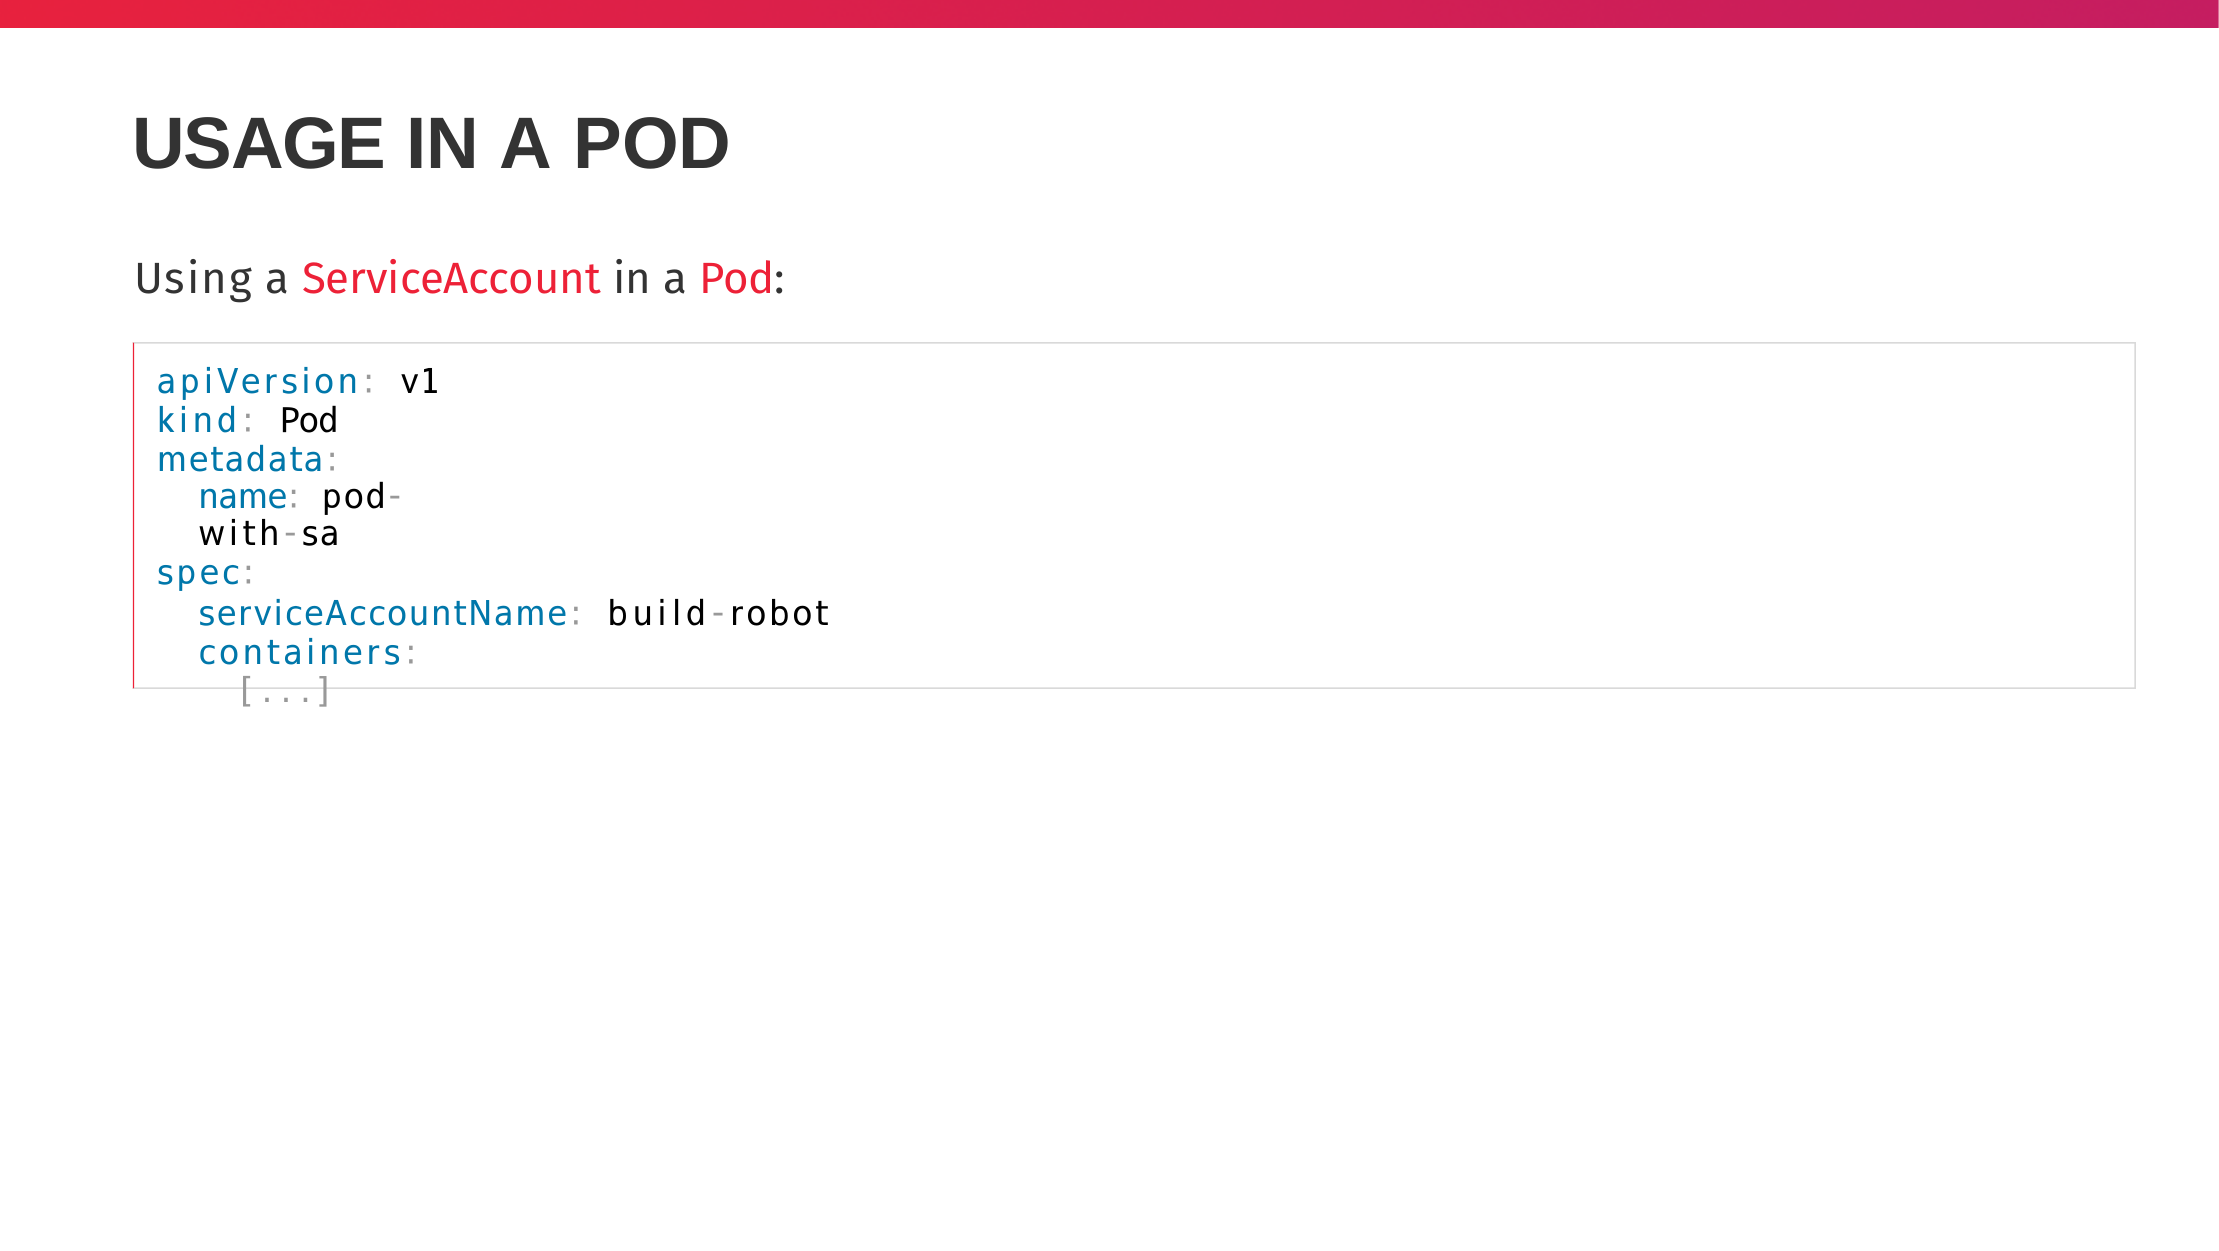

# USAGE IN A POD
Using a ServiceAccount in a Pod:

apiVersion:  v1 kind: Pod metadata:
name:  pod-with-sa
spec:
serviceAccountName:  build-robot containers:
[...]